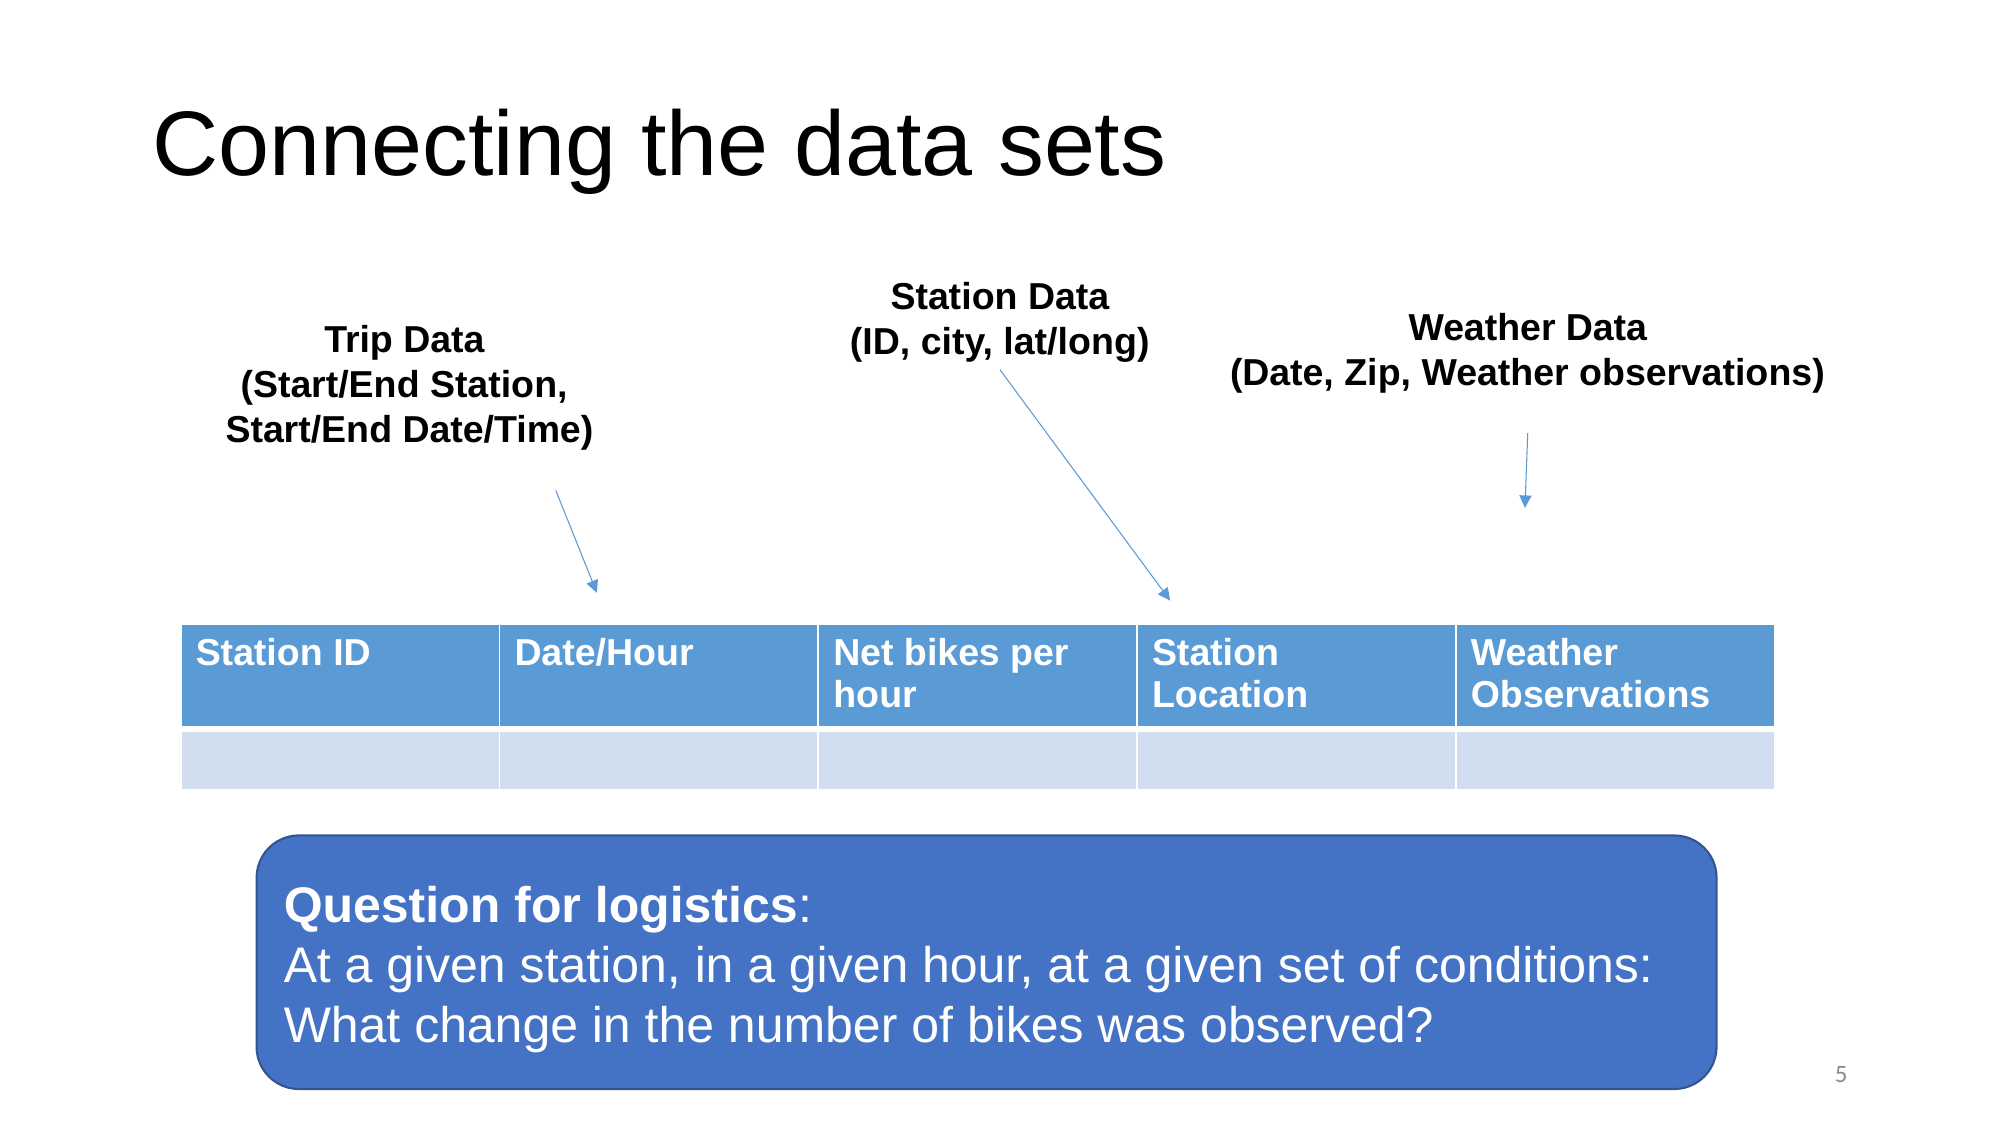

# Connecting the data sets
Station Data
(ID, city, lat/long)
Weather Data
(Date, Zip, Weather observations)
Trip Data
(Start/End Station,
Start/End Date/Time)
| Station ID | Date/Hour | Net bikes per hour | Station Location | Weather Observations |
| --- | --- | --- | --- | --- |
|  |  |  |  |  |
Question for logistics:
At a given station, in a given hour, at a given set of conditions:
What change in the number of bikes was observed?
5